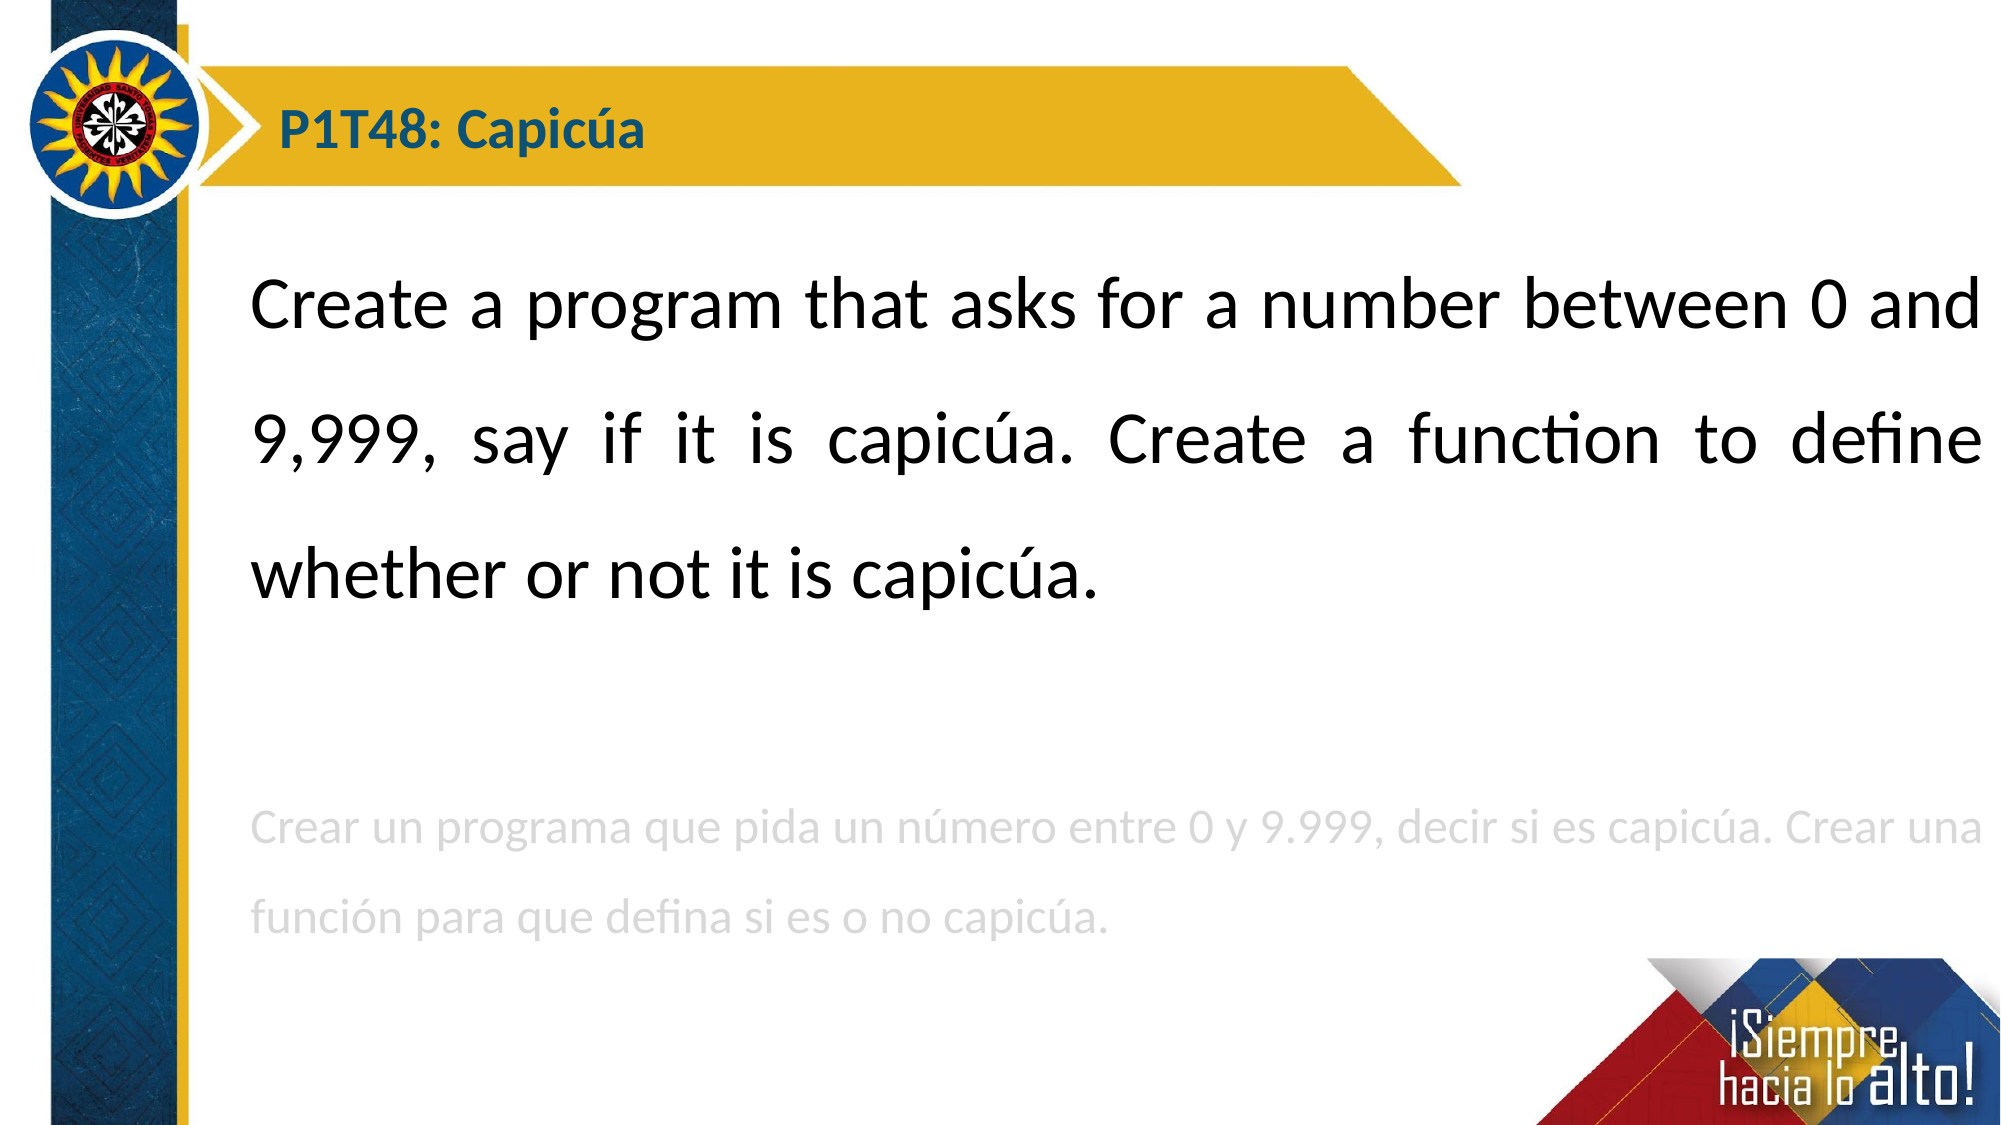

P1T48: Capicúa
Create a program that asks for a number between 0 and 9,999, say if it is capicúa. Create a function to define whether or not it is capicúa.

Crear un programa que pida un número entre 0 y 9.999, decir si es capicúa. Crear una función para que defina si es o no capicúa.